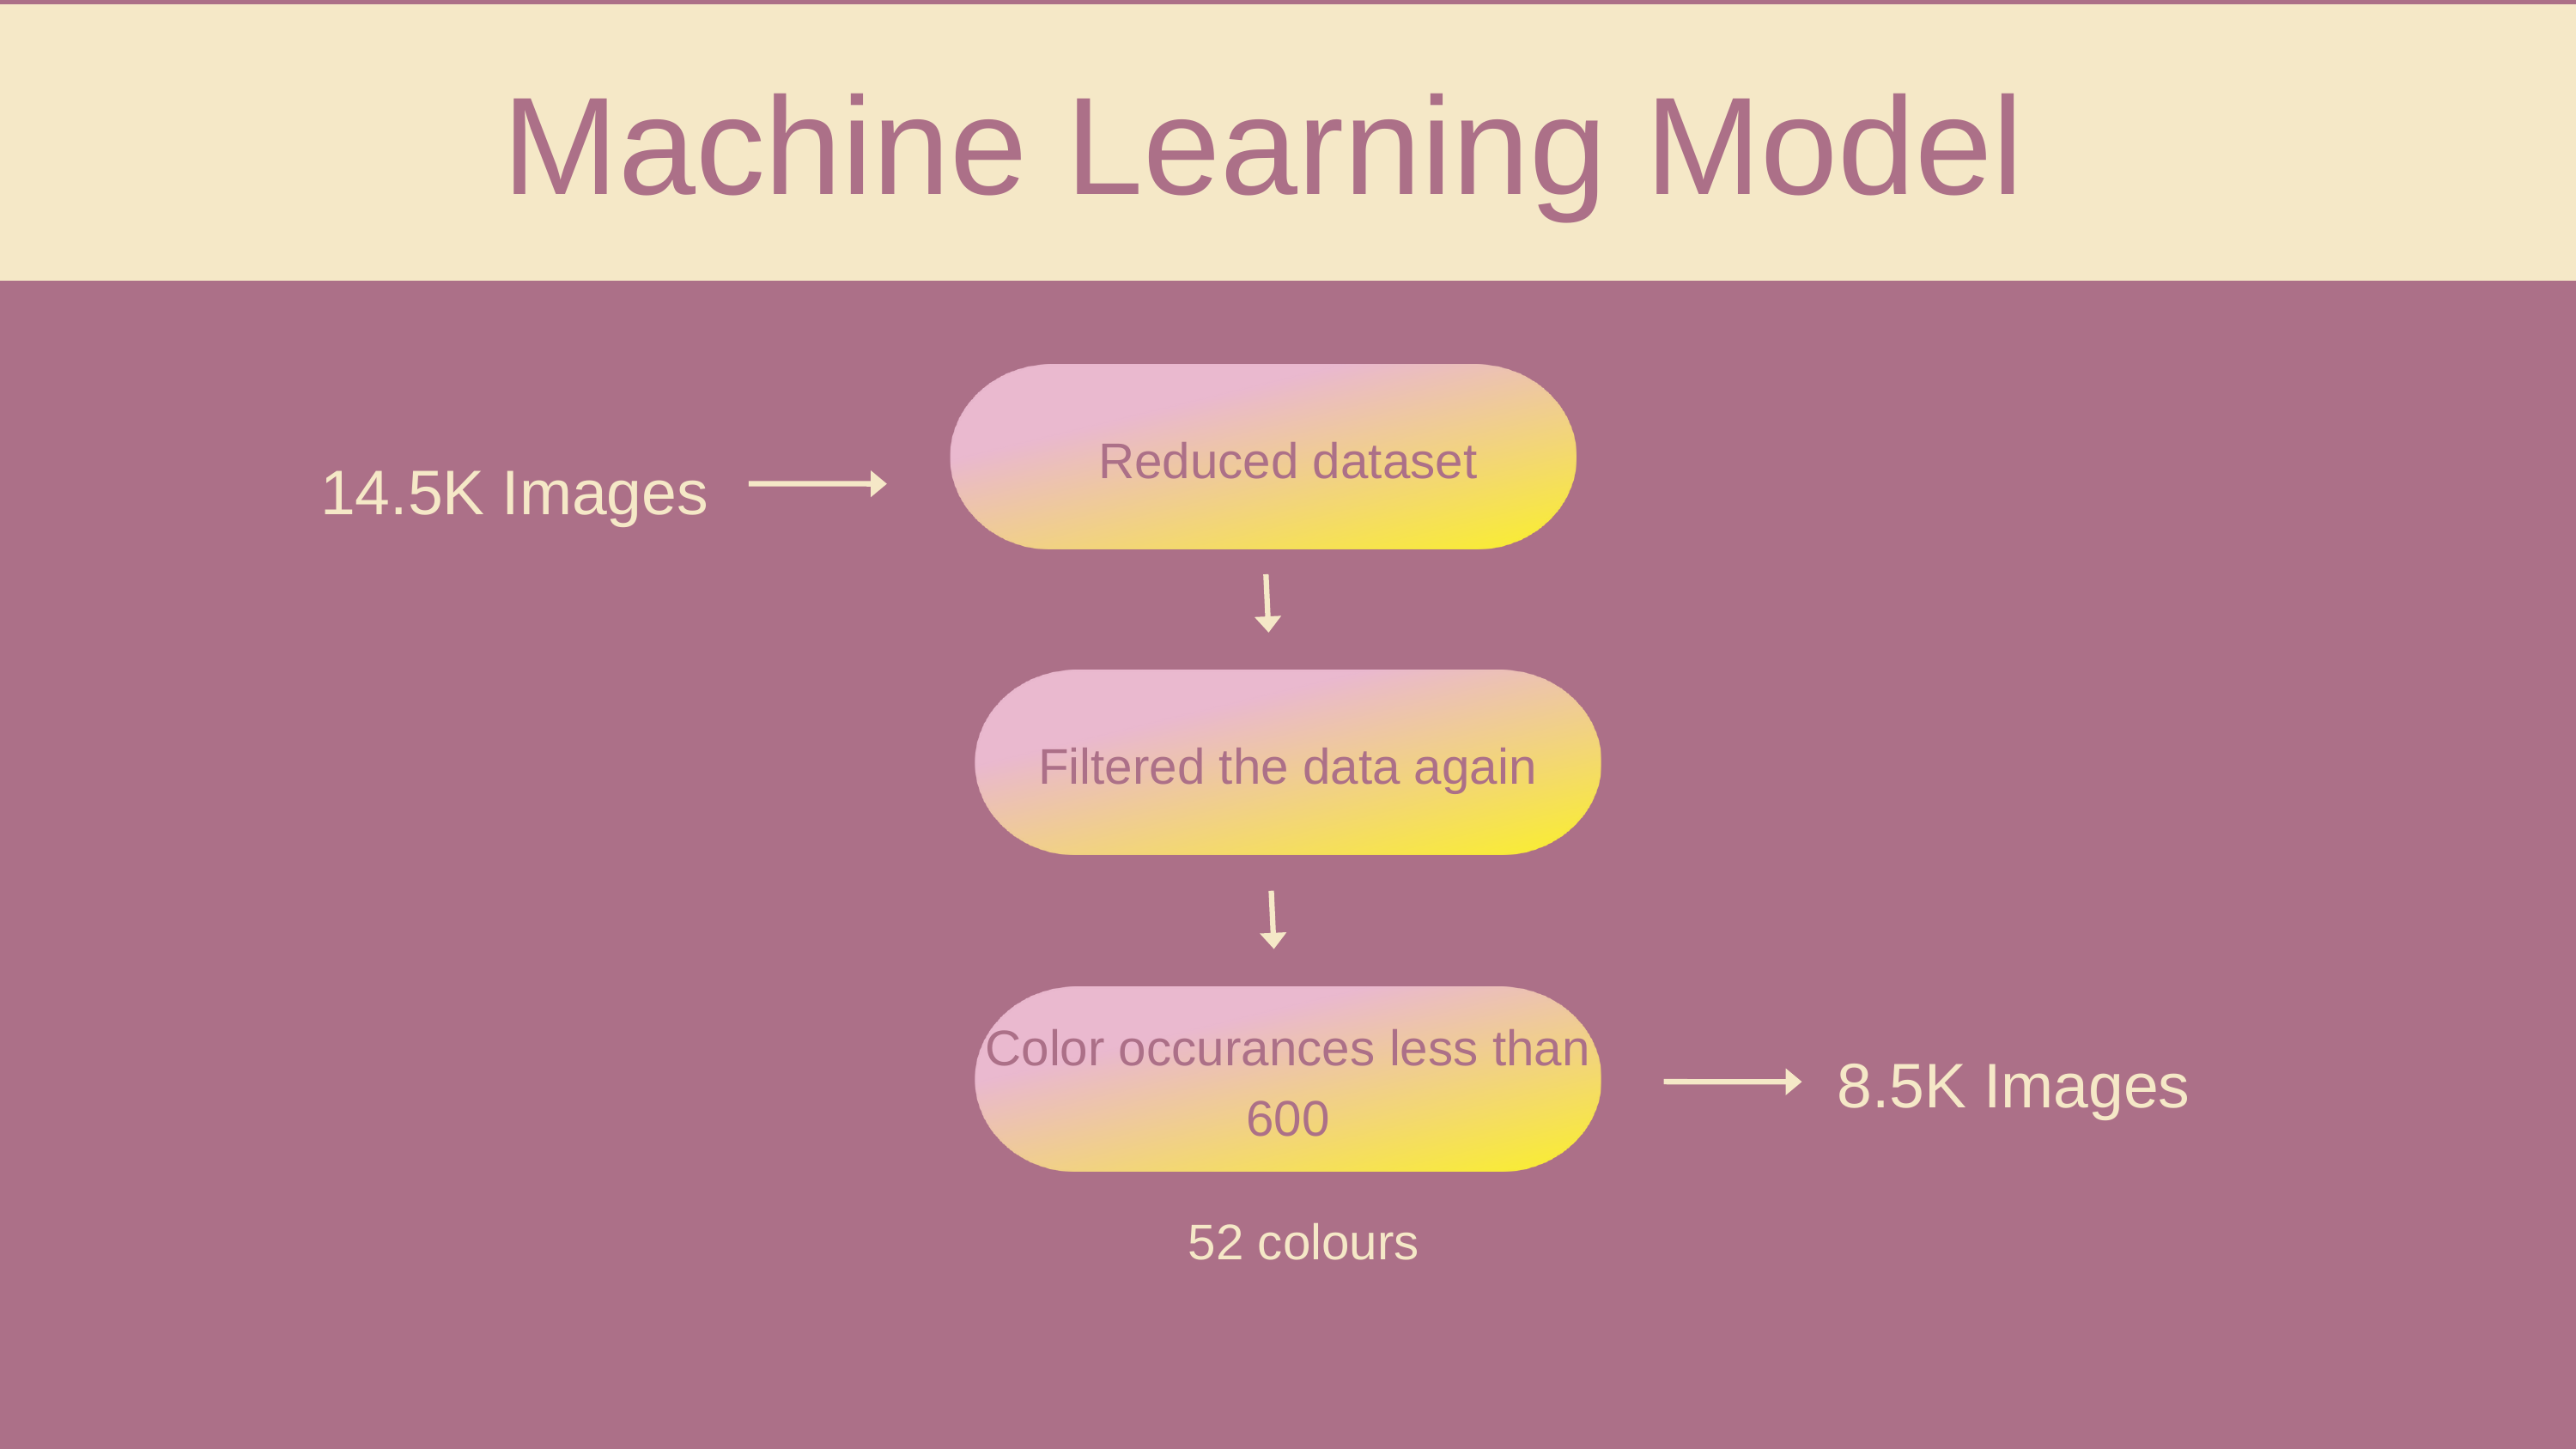

Machine Learning Model

Reduced dataset
14.5K Images

Filtered the data again

Color occurances less than 600
8.5K Images

52 colours